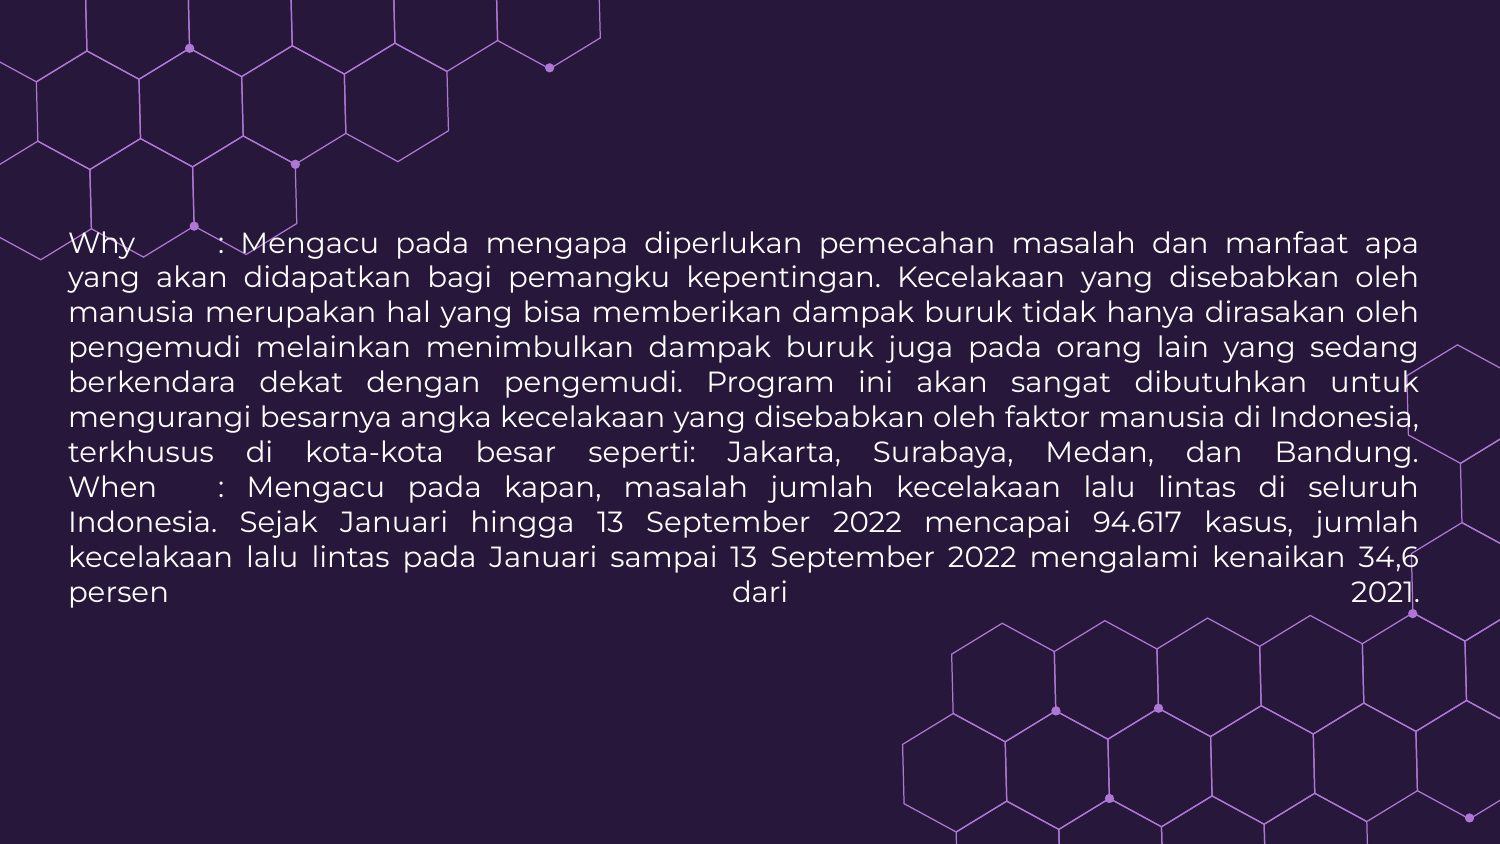

# Why	: Mengacu pada mengapa diperlukan pemecahan masalah dan manfaat apa yang akan didapatkan bagi pemangku kepentingan. Kecelakaan yang disebabkan oleh manusia merupakan hal yang bisa memberikan dampak buruk tidak hanya dirasakan oleh pengemudi melainkan menimbulkan dampak buruk juga pada orang lain yang sedang berkendara dekat dengan pengemudi. Program ini akan sangat dibutuhkan untuk mengurangi besarnya angka kecelakaan yang disebabkan oleh faktor manusia di Indonesia, terkhusus di kota-kota besar seperti: Jakarta, Surabaya, Medan, dan Bandung. When	: Mengacu pada kapan, masalah jumlah kecelakaan lalu lintas di seluruh Indonesia. Sejak Januari hingga 13 September 2022 mencapai 94.617 kasus, jumlah kecelakaan lalu lintas pada Januari sampai 13 September 2022 mengalami kenaikan 34,6 persen dari 2021.